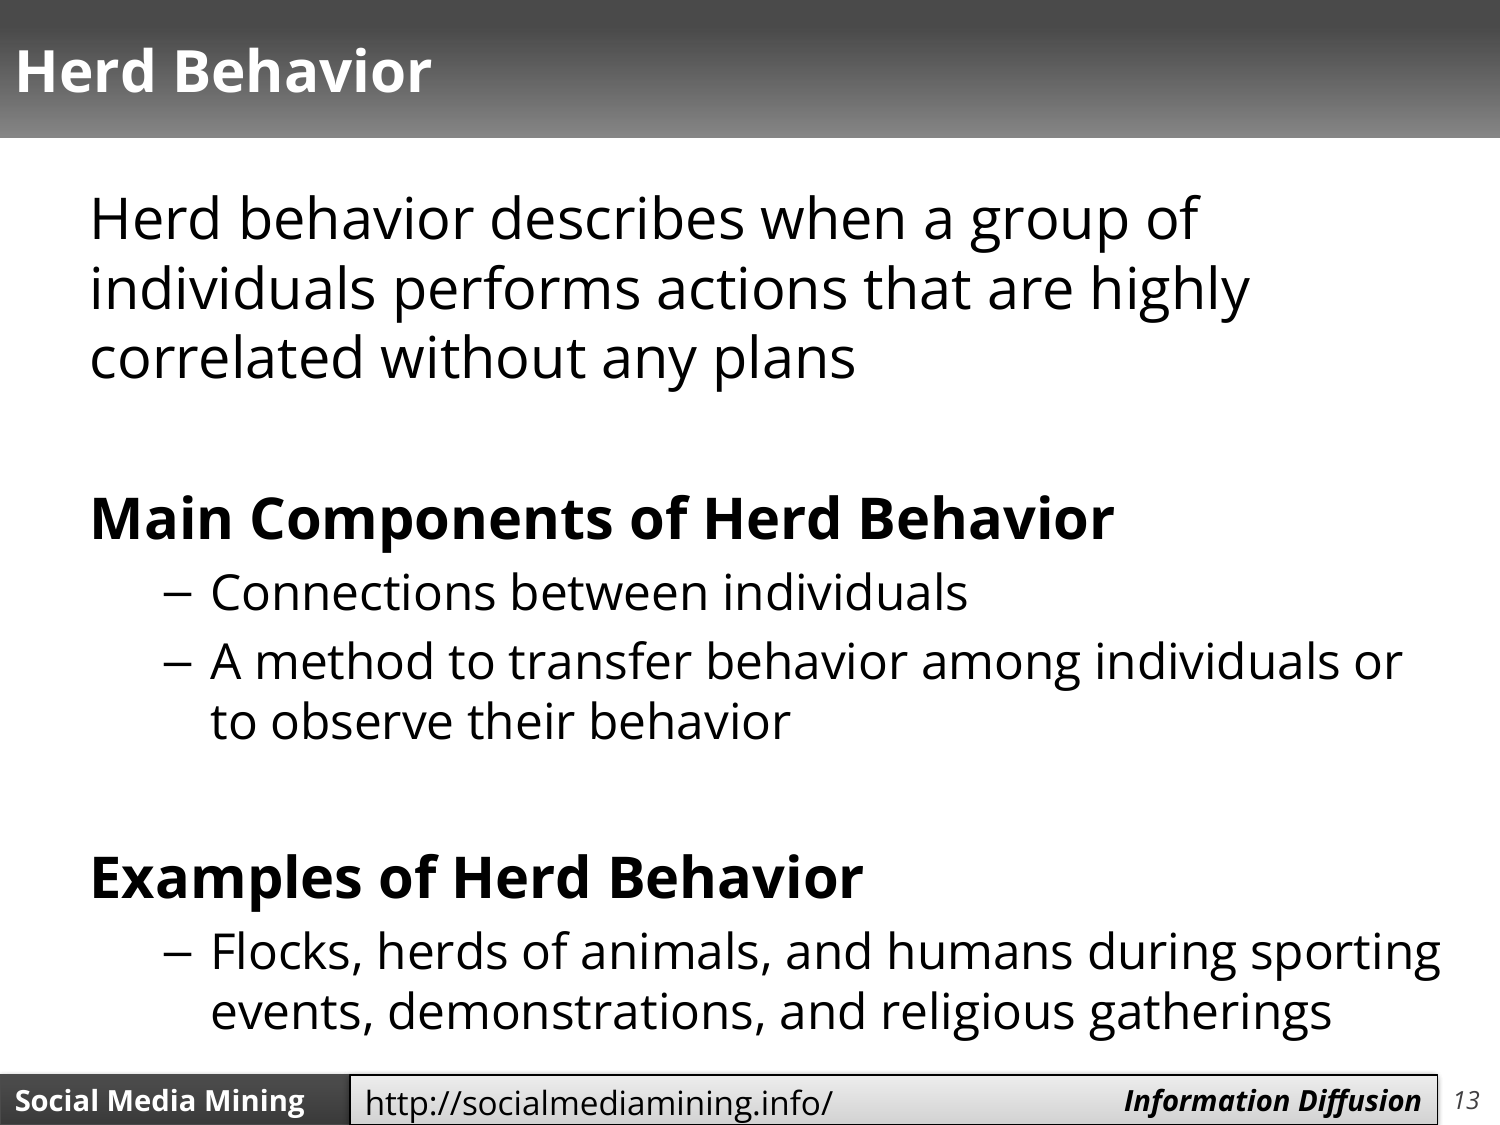

# Herd Behavior
Herd behavior describes when a group of individuals performs actions that are highly correlated without any plans

Main Components of Herd Behavior
Connections between individuals
A method to transfer behavior among individuals or to observe their behavior

Examples of Herd Behavior
Flocks, herds of animals, and humans during sporting events, demonstrations, and religious gatherings